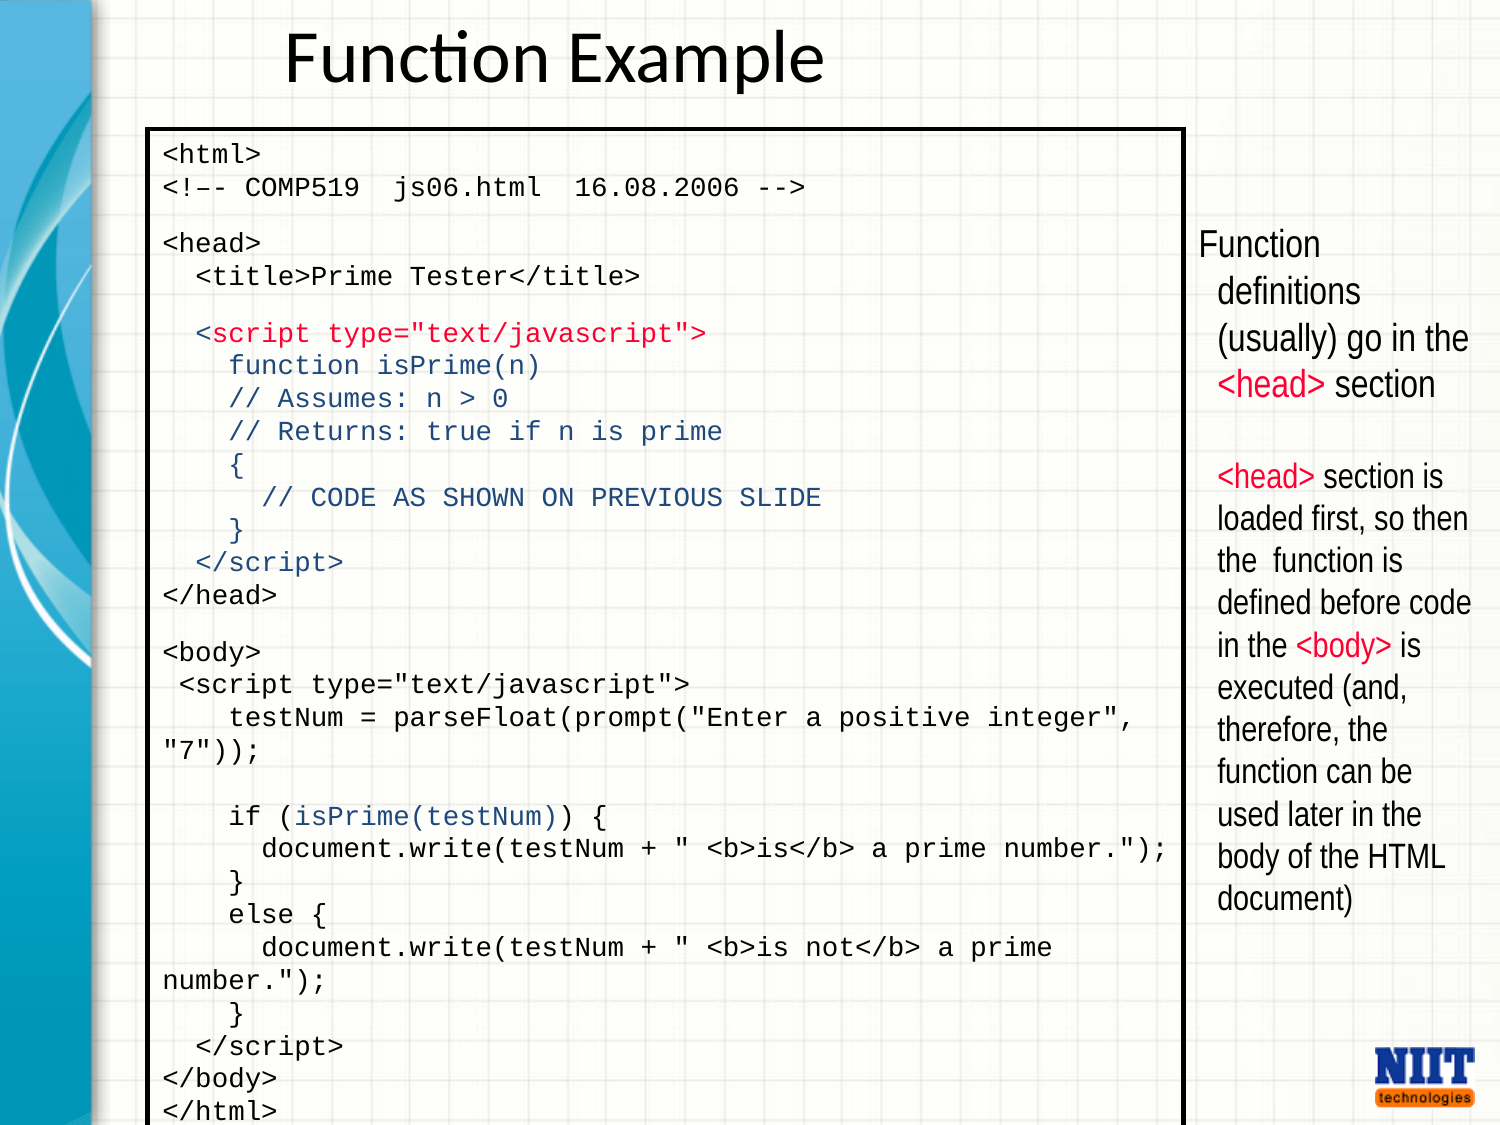

# Function Example
<html>
<!–- COMP519  js06.html  16.08.2006 -->

<head>
  <title>Prime Tester</title>

  <script type="text/javascript">
    function isPrime(n)
    // Assumes: n > 0
    // Returns: true if n is prime
    {
      // CODE AS SHOWN ON PREVIOUS SLIDE
    }
  </script>
</head>

<body>
 <script type="text/javascript">
    testNum = parseFloat(prompt("Enter a positive integer", "7"));

    if (isPrime(testNum)) {
      document.write(testNum + " <b>is</b> a prime number.");
    }
    else {
      document.write(testNum + " <b>is not</b> a prime number.");
    }
  </script>
</body>
</html>
Function definitions (usually) go in the <head> section

	<head> section is loaded first, so then the  function is defined before code in the <body> is executed (and, therefore, the function can be used later in the body of the HTML document)